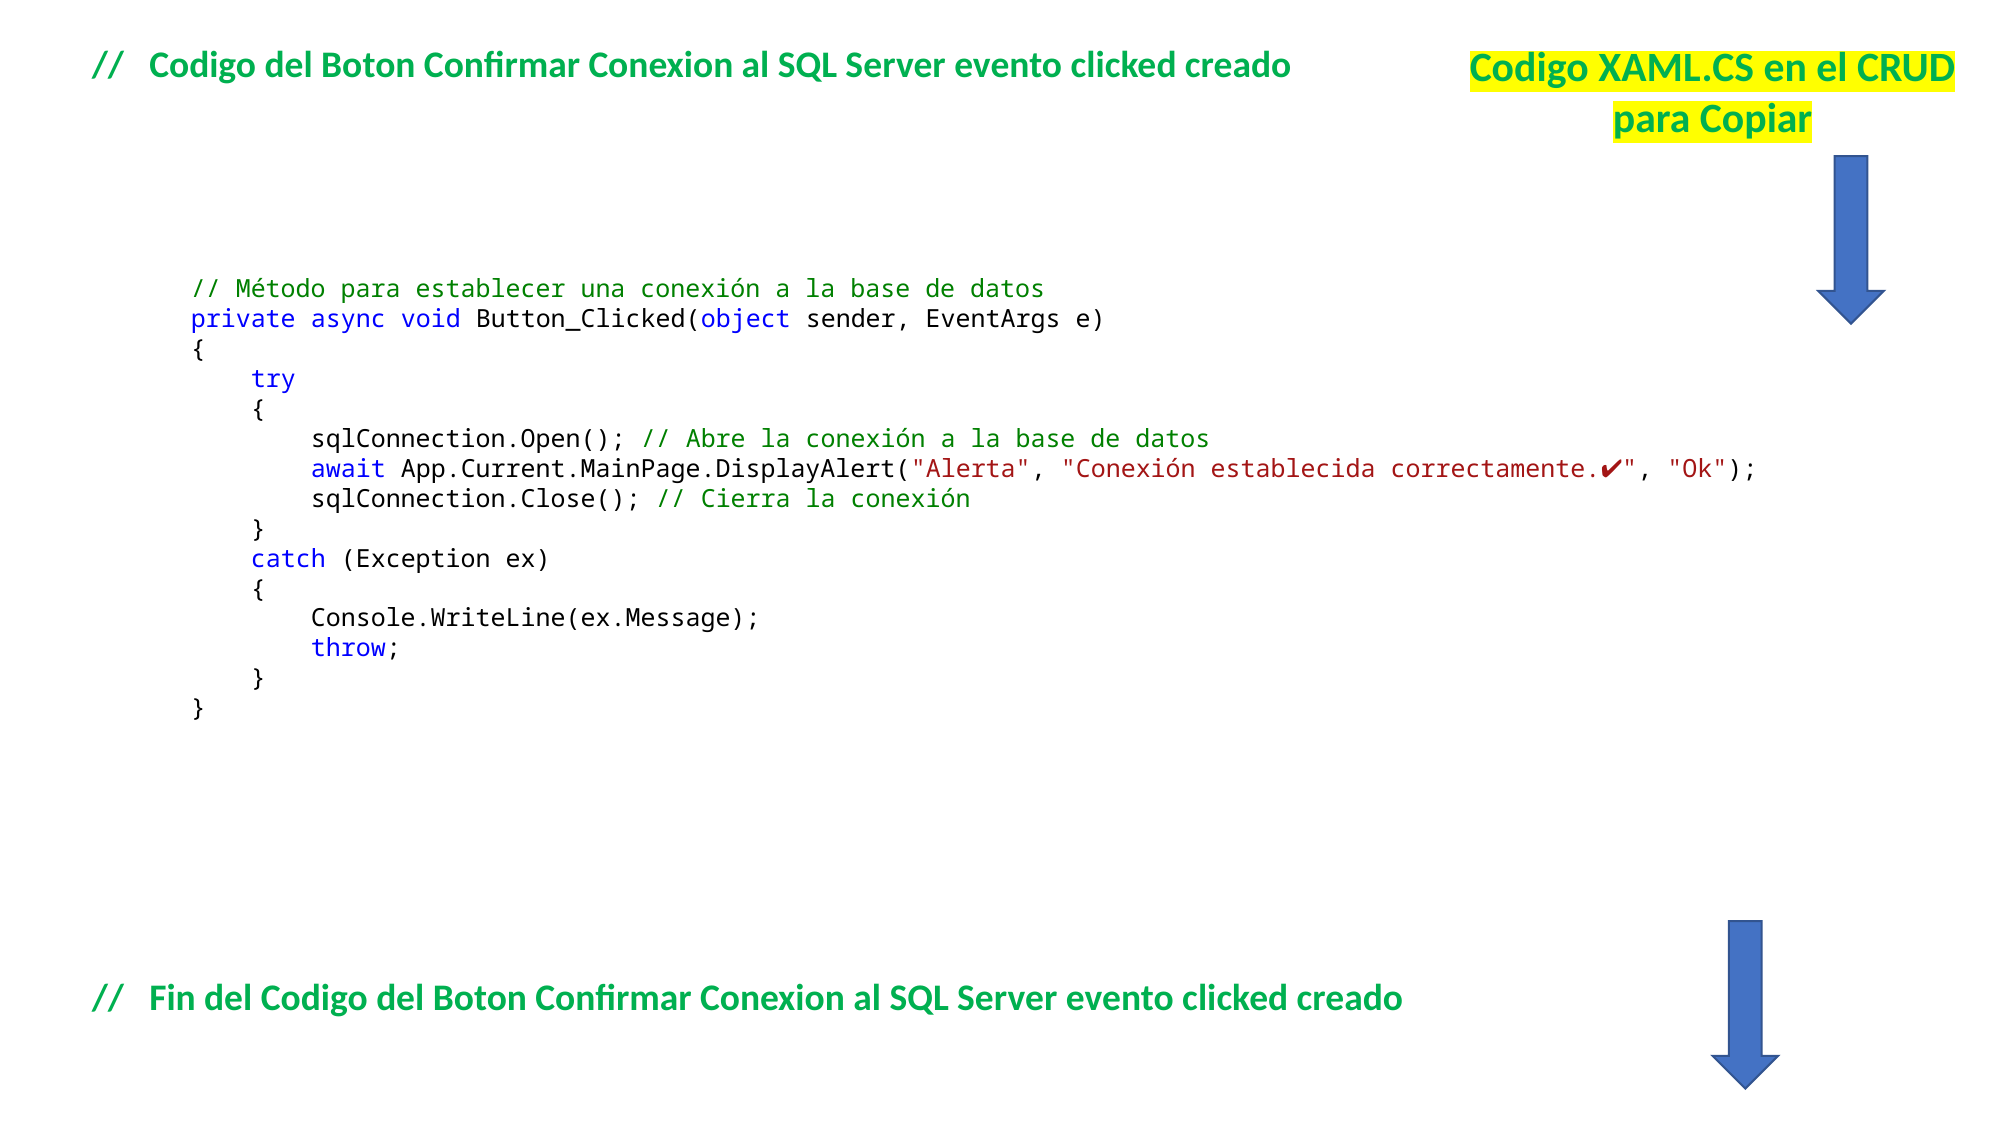

//   Codigo del Boton Confirmar Conexion al SQL Server evento clicked creado
Codigo XAML.CS en el CRUD para Copiar

        // Método para establecer una conexión a la base de datos
        private async void Button_Clicked(object sender, EventArgs e)
        {
            try
            {
                sqlConnection.Open(); // Abre la conexión a la base de datos
                await App.Current.MainPage.DisplayAlert("Alerta", "Conexión establecida correctamente.✔", "Ok");
                sqlConnection.Close(); // Cierra la conexión
            }
            catch (Exception ex)
            {
                Console.WriteLine(ex.Message);
                throw;
            }
        }

//   Fin del Codigo del Boton Confirmar Conexion al SQL Server evento clicked creado